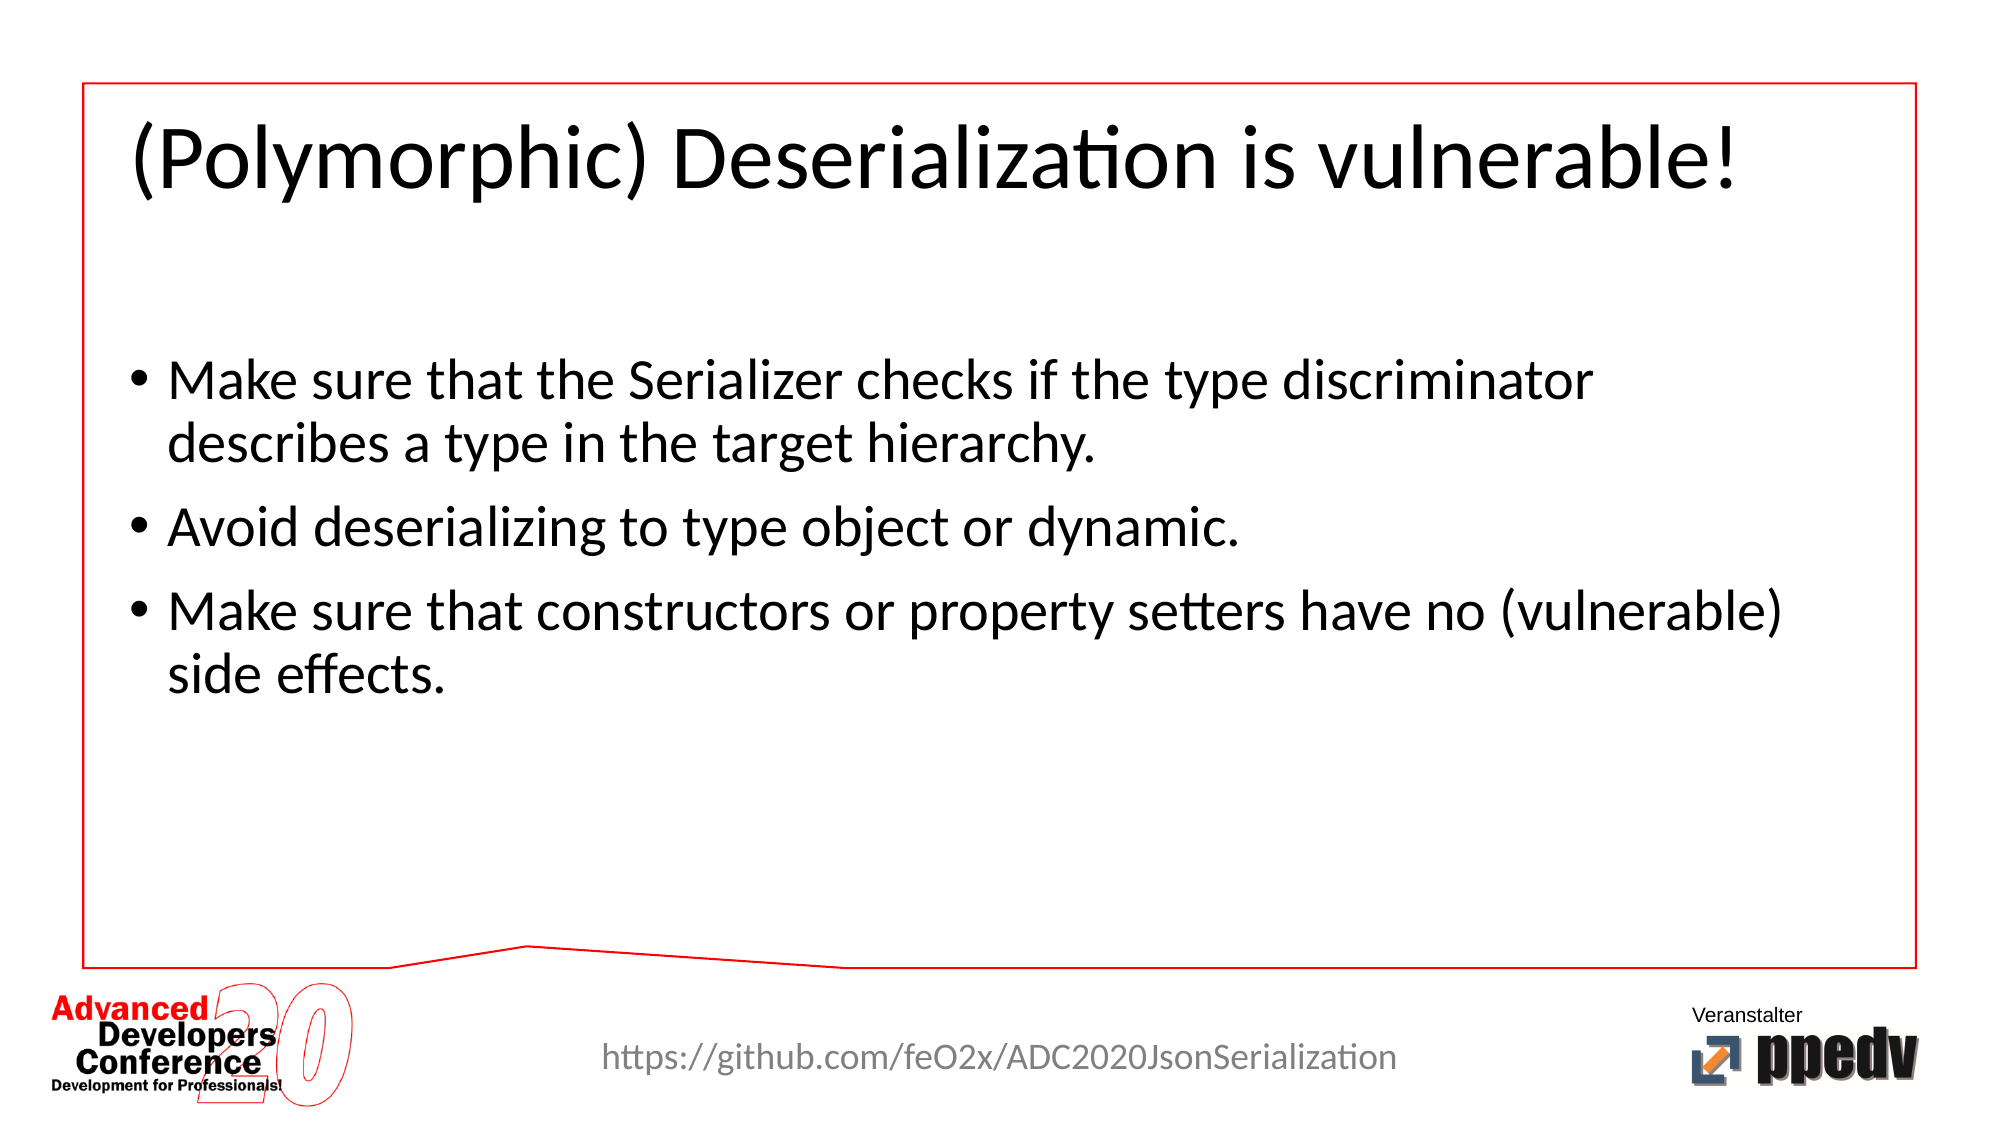

# (Polymorphic) Deserialization is vulnerable!
Make sure that the Serializer checks if the type discriminator describes a type in the target hierarchy.
Avoid deserializing to type object or dynamic.
Make sure that constructors or property setters have no (vulnerable) side effects.